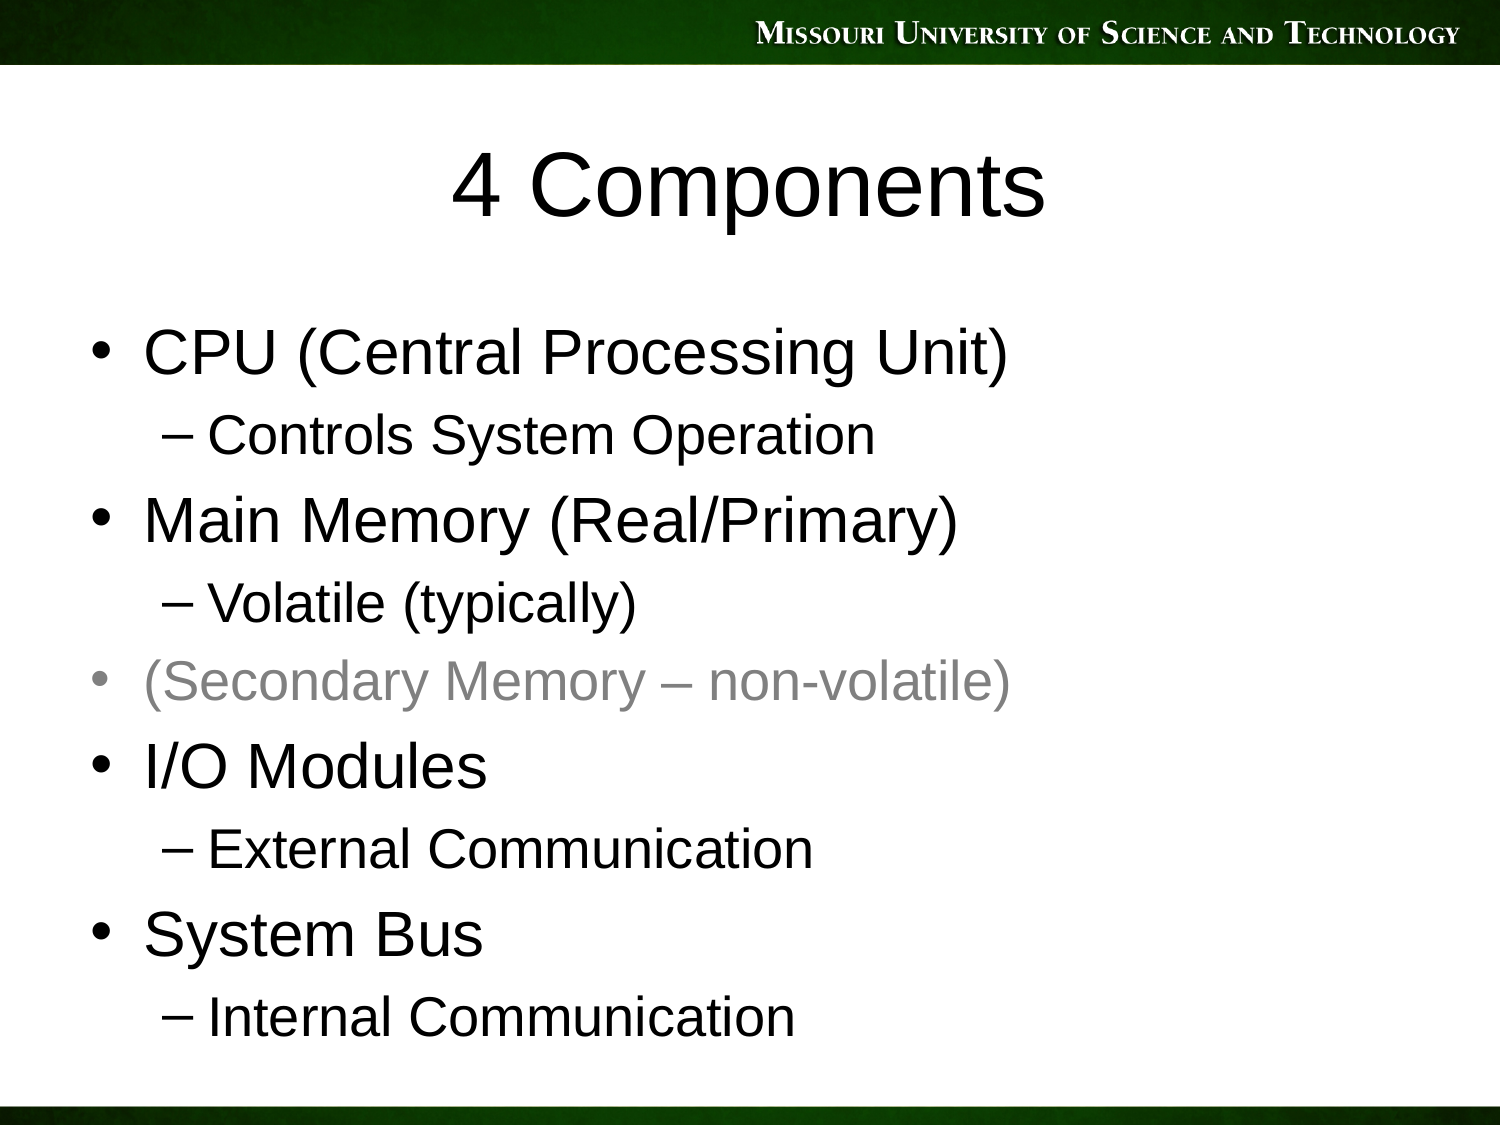

# 4 Components
CPU (Central Processing Unit)
Controls System Operation
Main Memory (Real/Primary)
Volatile (typically)
(Secondary Memory – non-volatile)
I/O Modules
External Communication
System Bus
Internal Communication